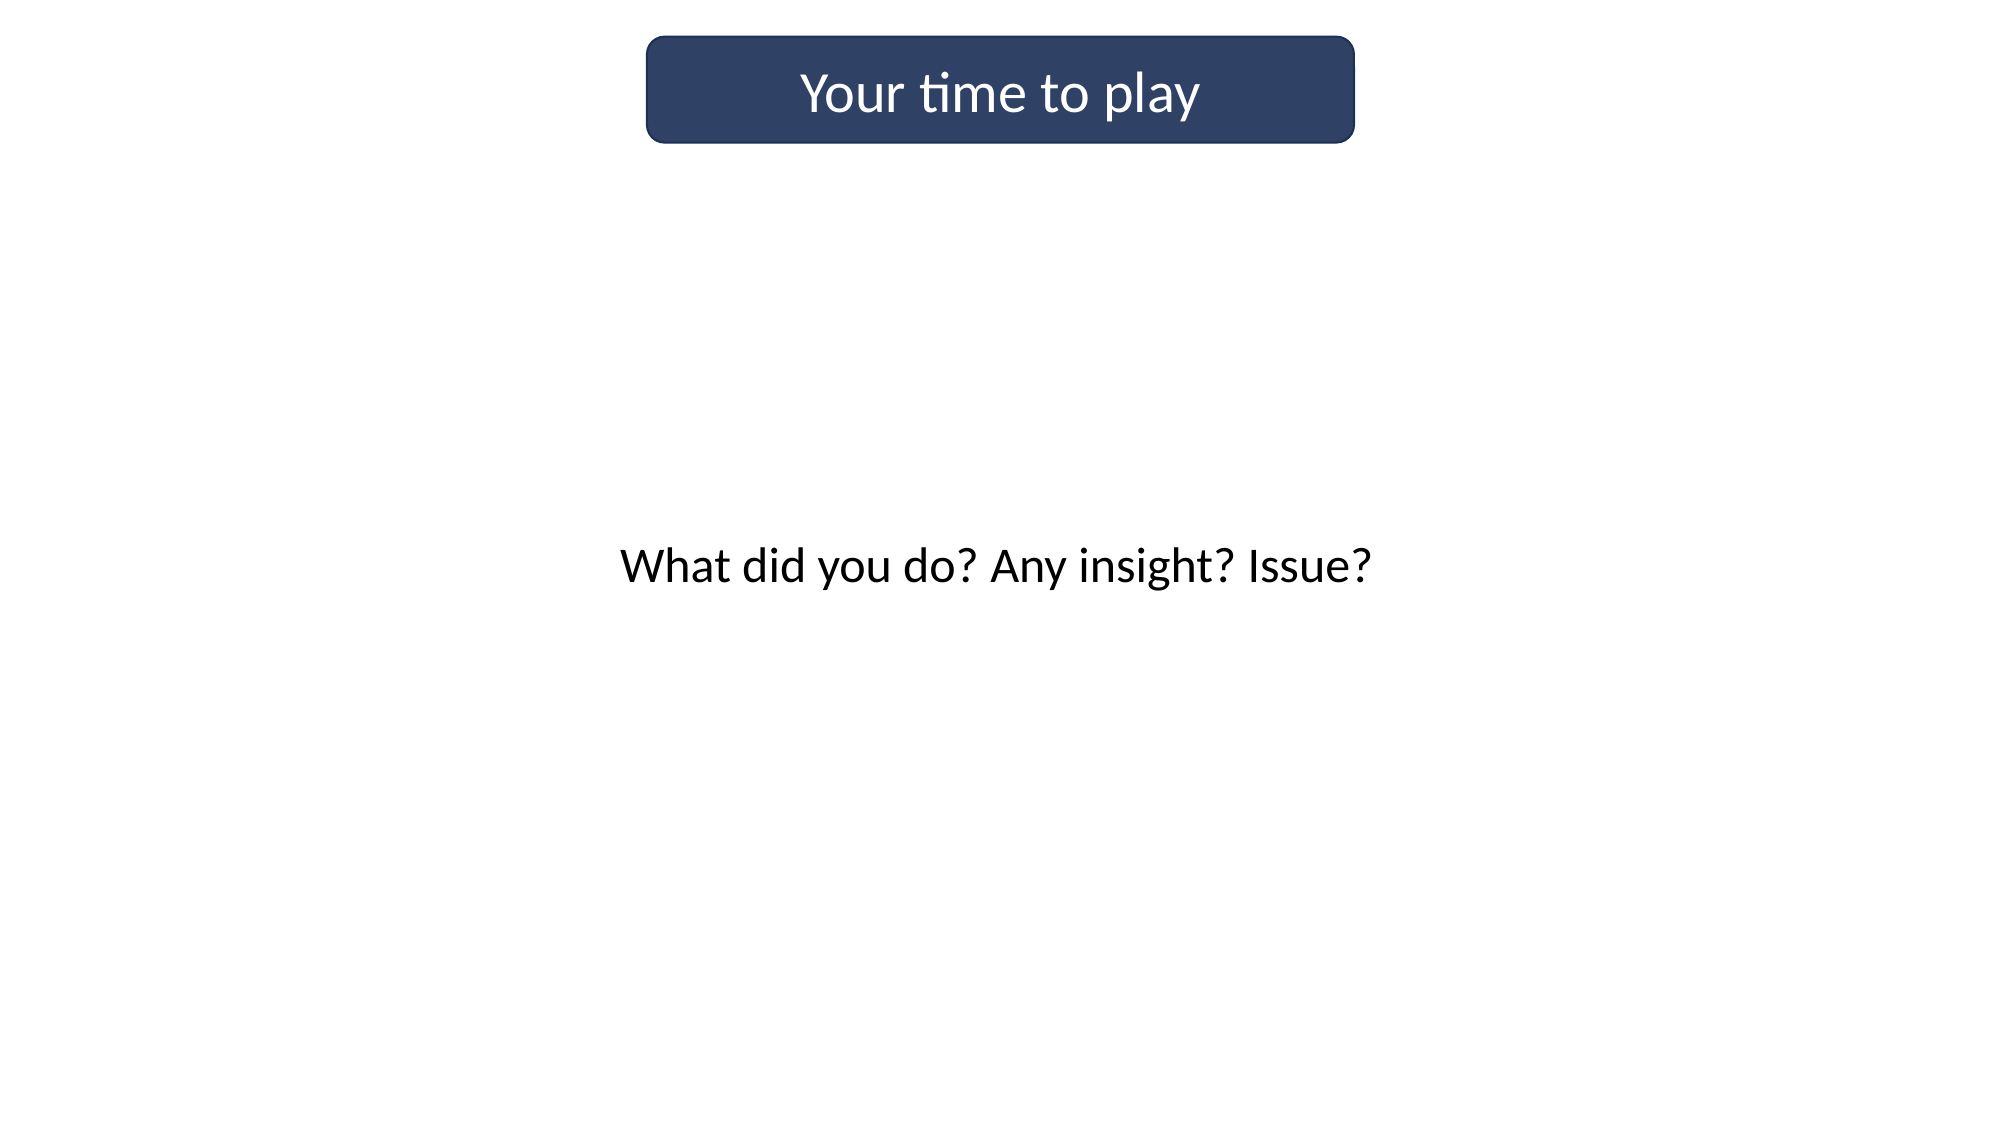

Your time to play
What did you do? Any insight? Issue?